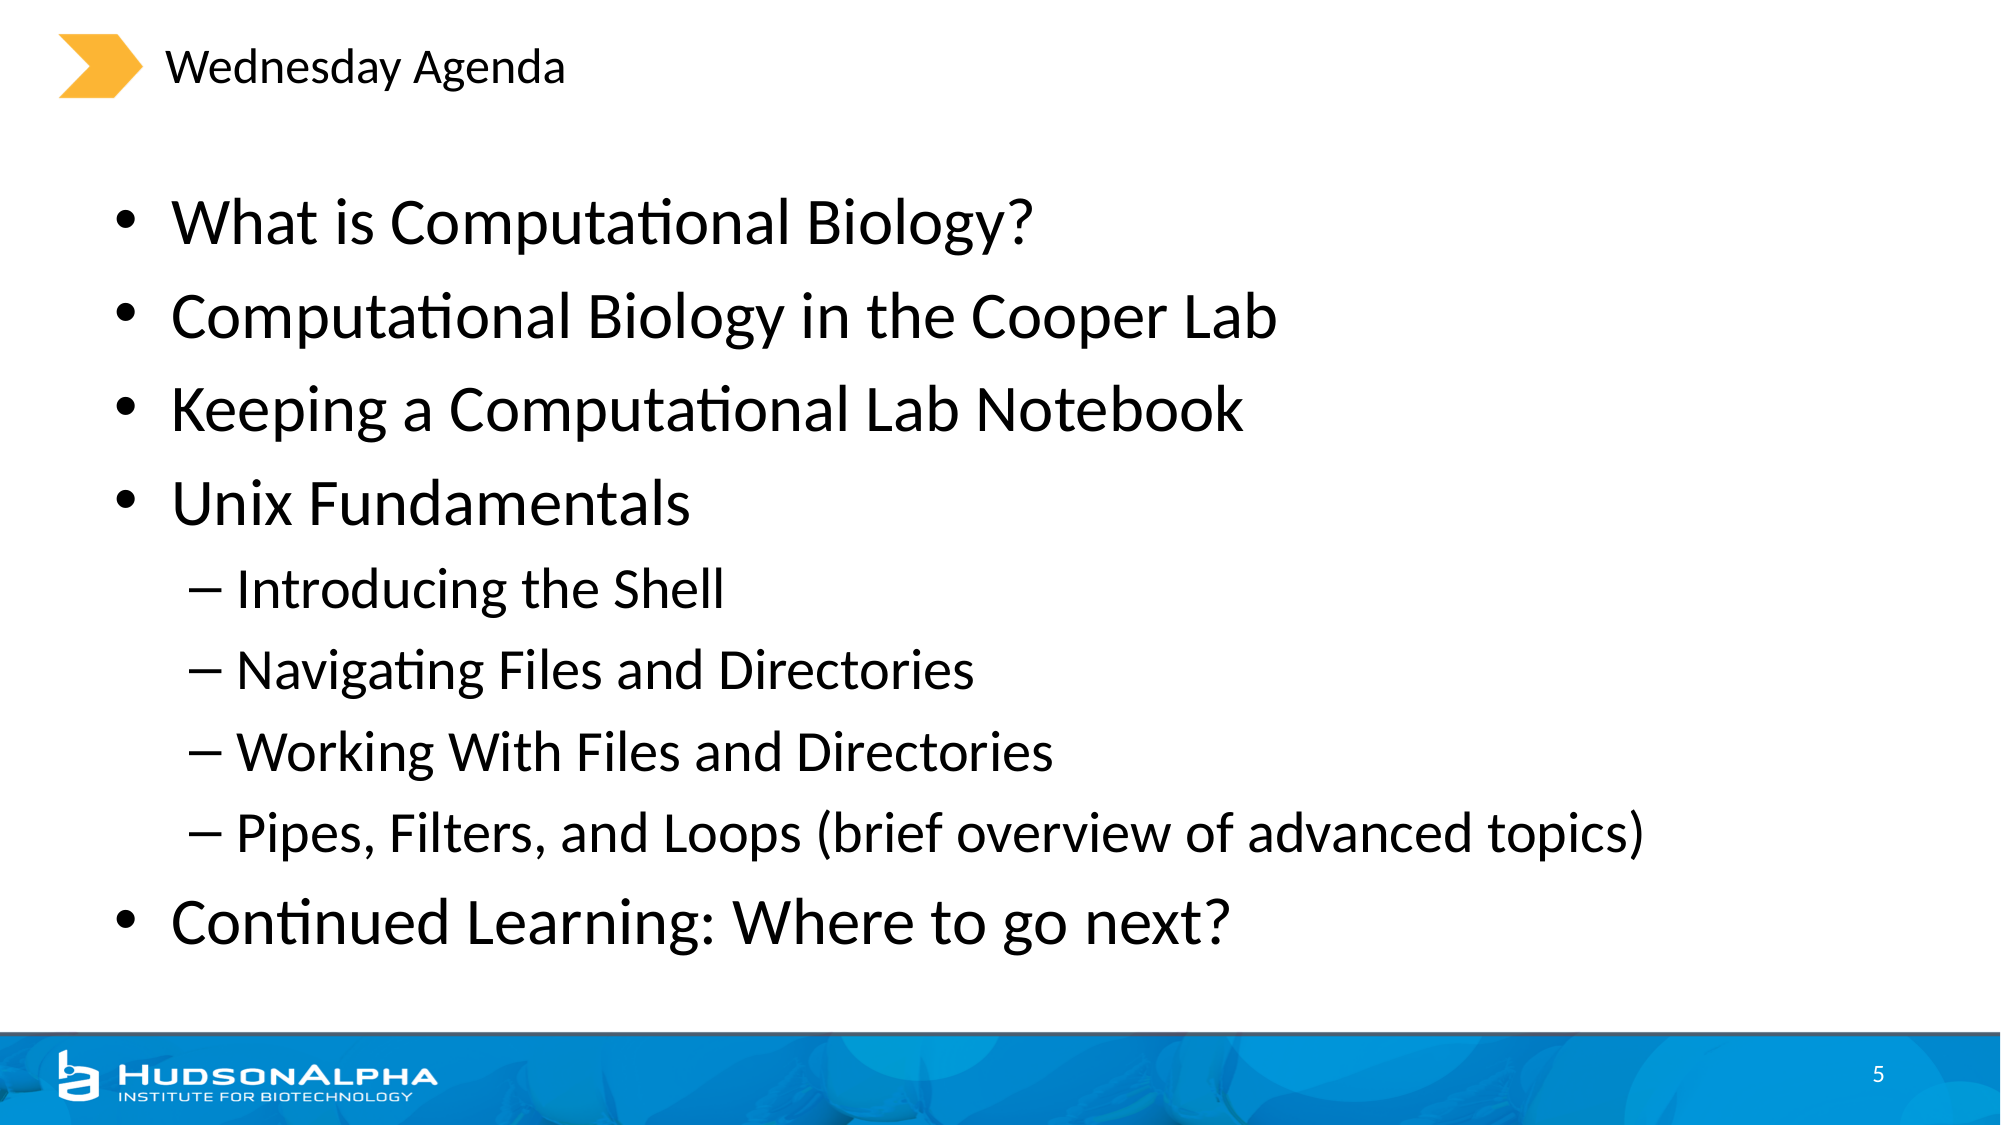

# Wednesday Agenda
What is Computational Biology?
Computational Biology in the Cooper Lab
Keeping a Computational Lab Notebook
Unix Fundamentals
Introducing the Shell
Navigating Files and Directories
Working With Files and Directories
Pipes, Filters, and Loops (brief overview of advanced topics)
Continued Learning: Where to go next?
5